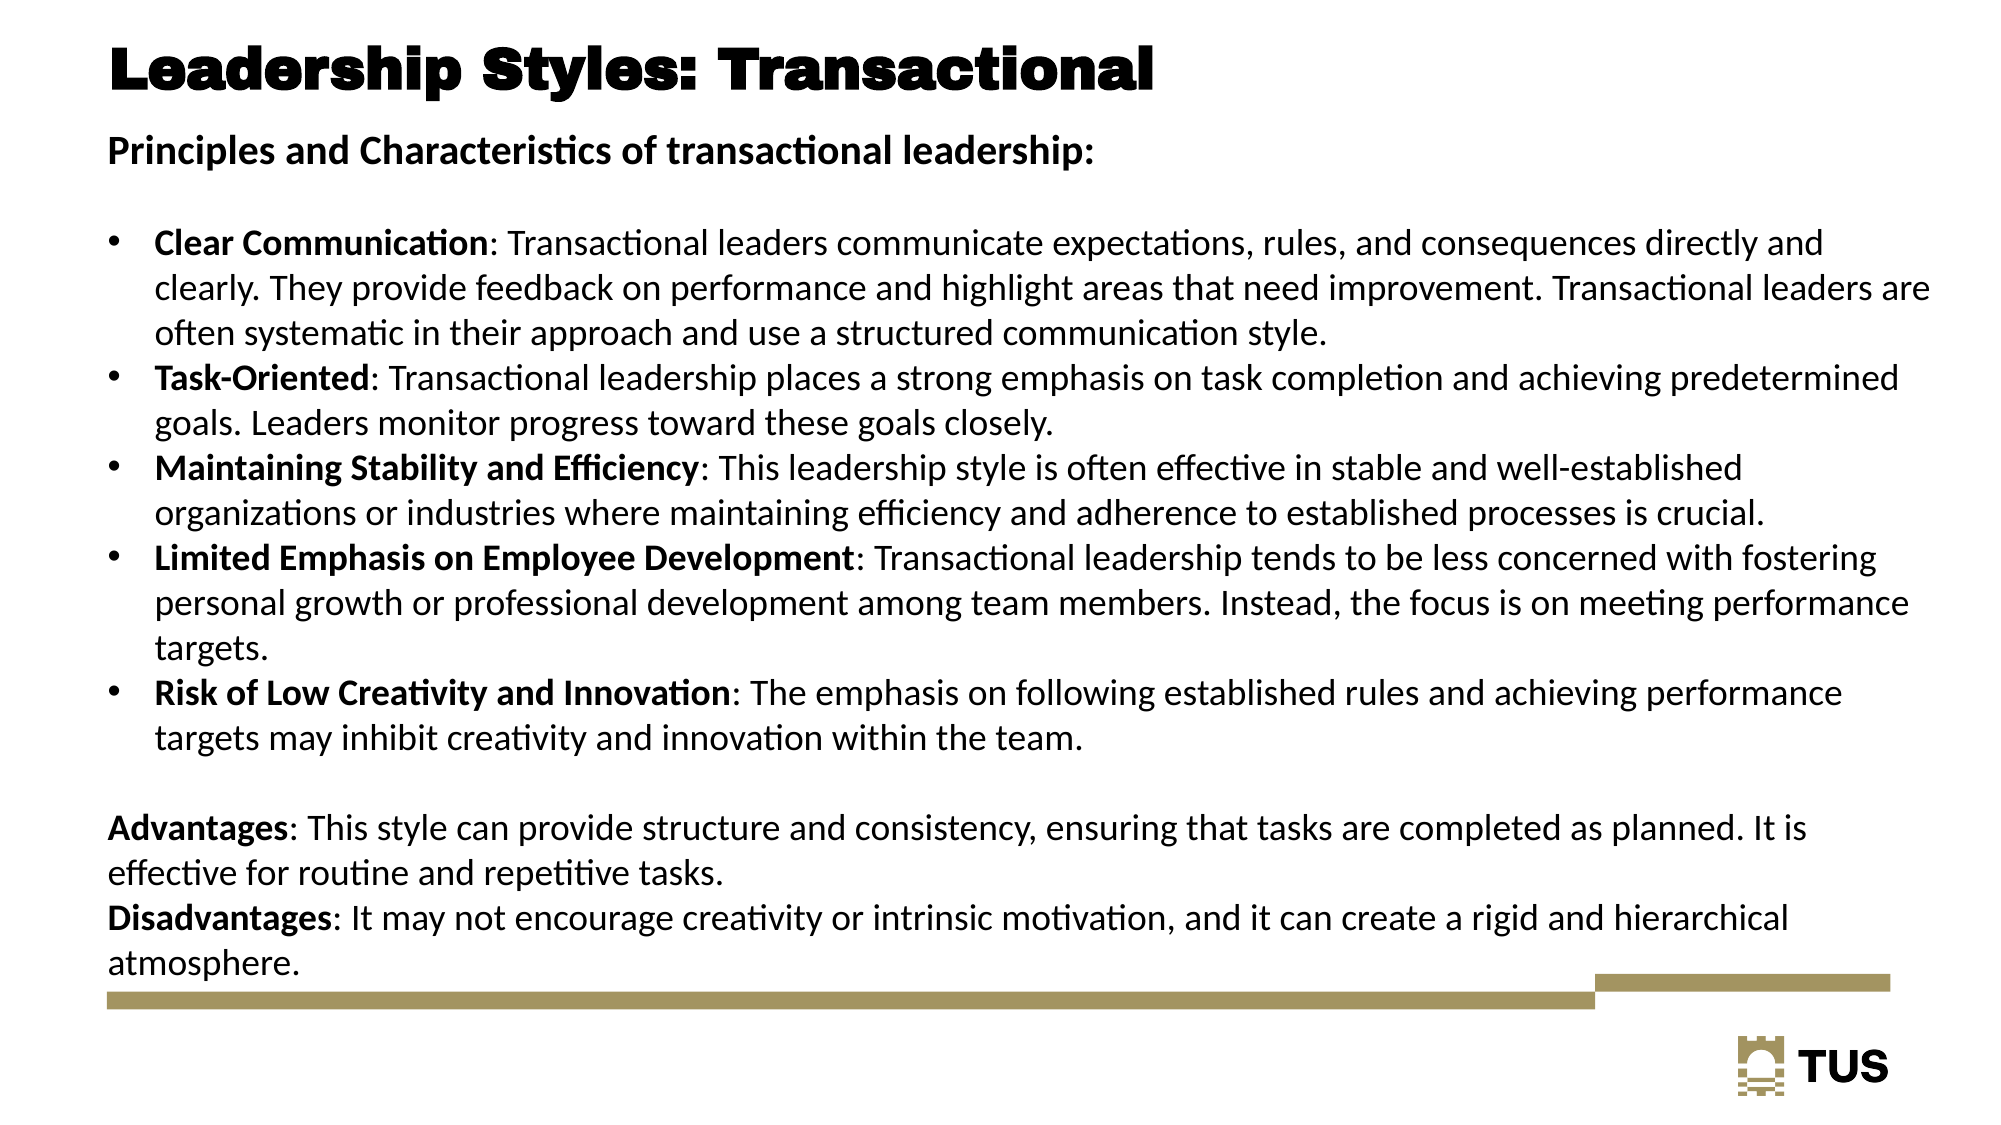

# Leadership Styles: Transactional
Principles and Characteristics of transactional leadership:

Clear Communication: Transactional leaders communicate expectations, rules, and consequences directly and clearly. They provide feedback on performance and highlight areas that need improvement. Transactional leaders are often systematic in their approach and use a structured communication style.
Task-Oriented: Transactional leadership places a strong emphasis on task completion and achieving predetermined goals. Leaders monitor progress toward these goals closely.
Maintaining Stability and Efficiency: This leadership style is often effective in stable and well-established organizations or industries where maintaining efficiency and adherence to established processes is crucial.
Limited Emphasis on Employee Development: Transactional leadership tends to be less concerned with fostering personal growth or professional development among team members. Instead, the focus is on meeting performance targets.
Risk of Low Creativity and Innovation: The emphasis on following established rules and achieving performance targets may inhibit creativity and innovation within the team.

Advantages: This style can provide structure and consistency, ensuring that tasks are completed as planned. It is effective for routine and repetitive tasks.
Disadvantages: It may not encourage creativity or intrinsic motivation, and it can create a rigid and hierarchical atmosphere.